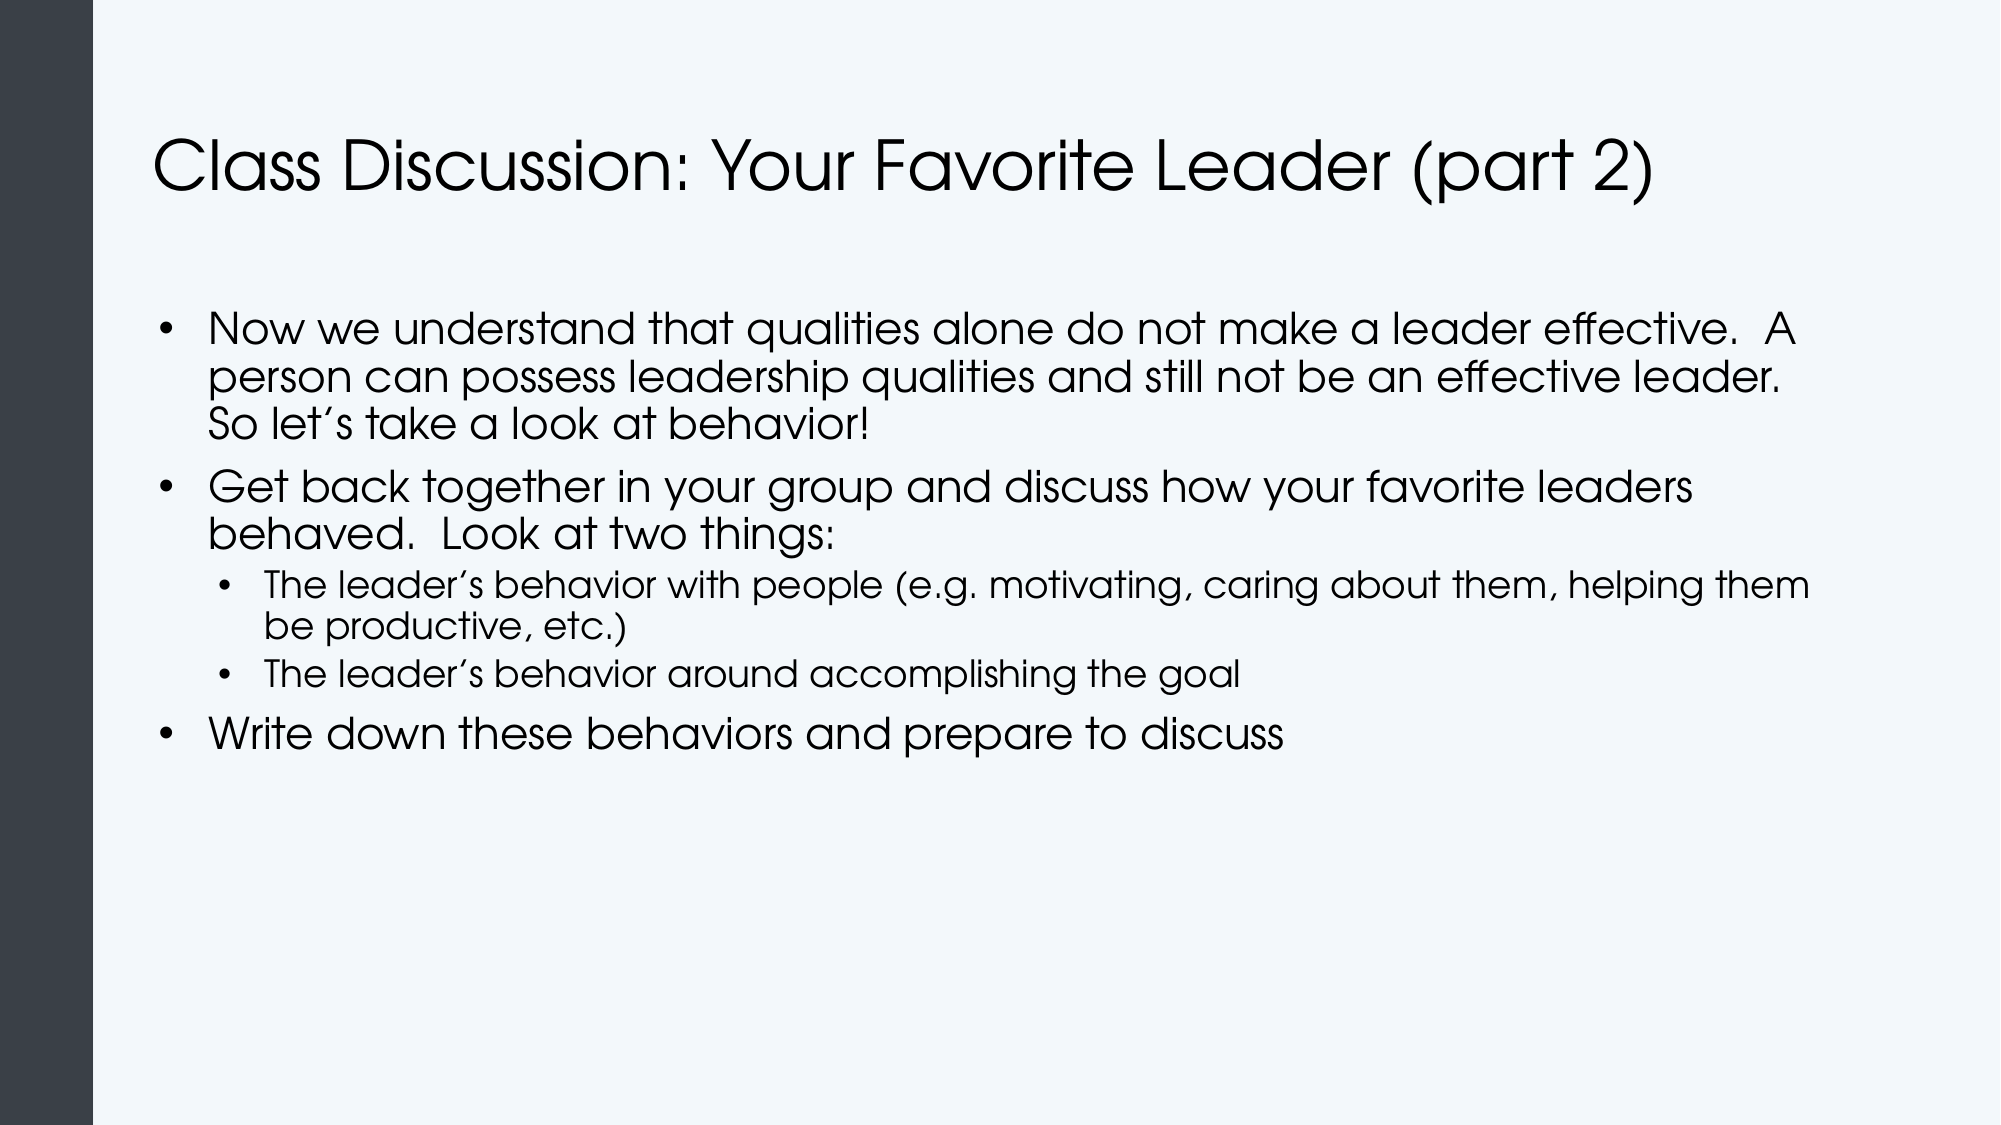

# Class Discussion: Your Favorite Leader (part 2)
Now we understand that qualities alone do not make a leader effective.  A person can possess leadership qualities and still not be an effective leader.  So let’s take a look at behavior!
Get back together in your group and discuss how your favorite leaders behaved.  Look at two things:
The leader’s behavior with people (e.g. motivating, caring about them, helping them be productive, etc.)
The leader’s behavior around accomplishing the goal
Write down these behaviors and prepare to discuss